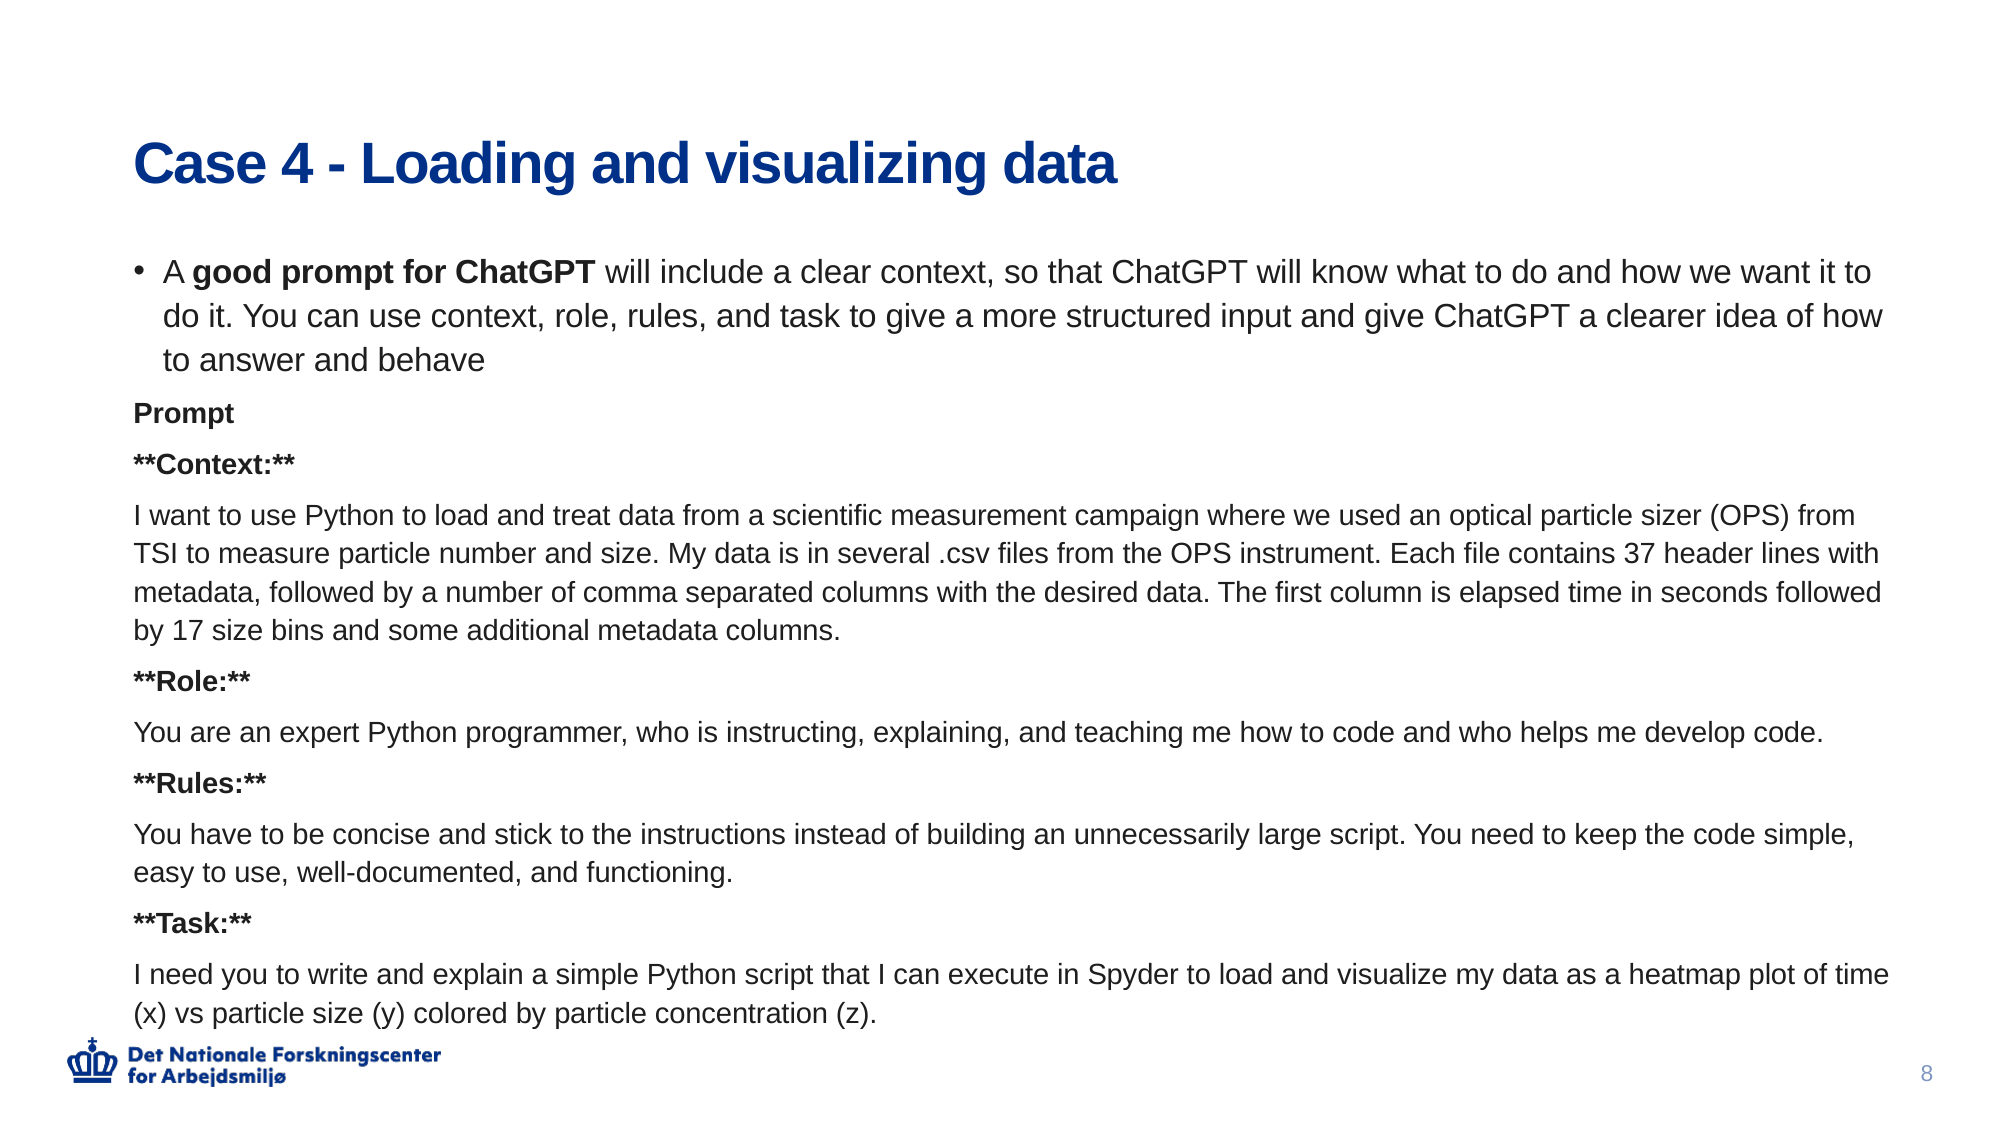

# Case 4 - Loading and visualizing data
A good prompt for ChatGPT will include a clear context, so that ChatGPT will know what to do and how we want it to do it. You can use context, role, rules, and task to give a more structured input and give ChatGPT a clearer idea of how to answer and behave
Prompt
**Context:**
I want to use Python to load and treat data from a scientific measurement campaign where we used an optical particle sizer (OPS) from TSI to measure particle number and size. My data is in several .csv files from the OPS instrument. Each file contains 37 header lines with metadata, followed by a number of comma separated columns with the desired data. The first column is elapsed time in seconds followed by 17 size bins and some additional metadata columns.
**Role:**
You are an expert Python programmer, who is instructing, explaining, and teaching me how to code and who helps me develop code.
**Rules:**
You have to be concise and stick to the instructions instead of building an unnecessarily large script. You need to keep the code simple, easy to use, well-documented, and functioning.
**Task:**
I need you to write and explain a simple Python script that I can execute in Spyder to load and visualize my data as a heatmap plot of time (x) vs particle size (y) colored by particle concentration (z).
8